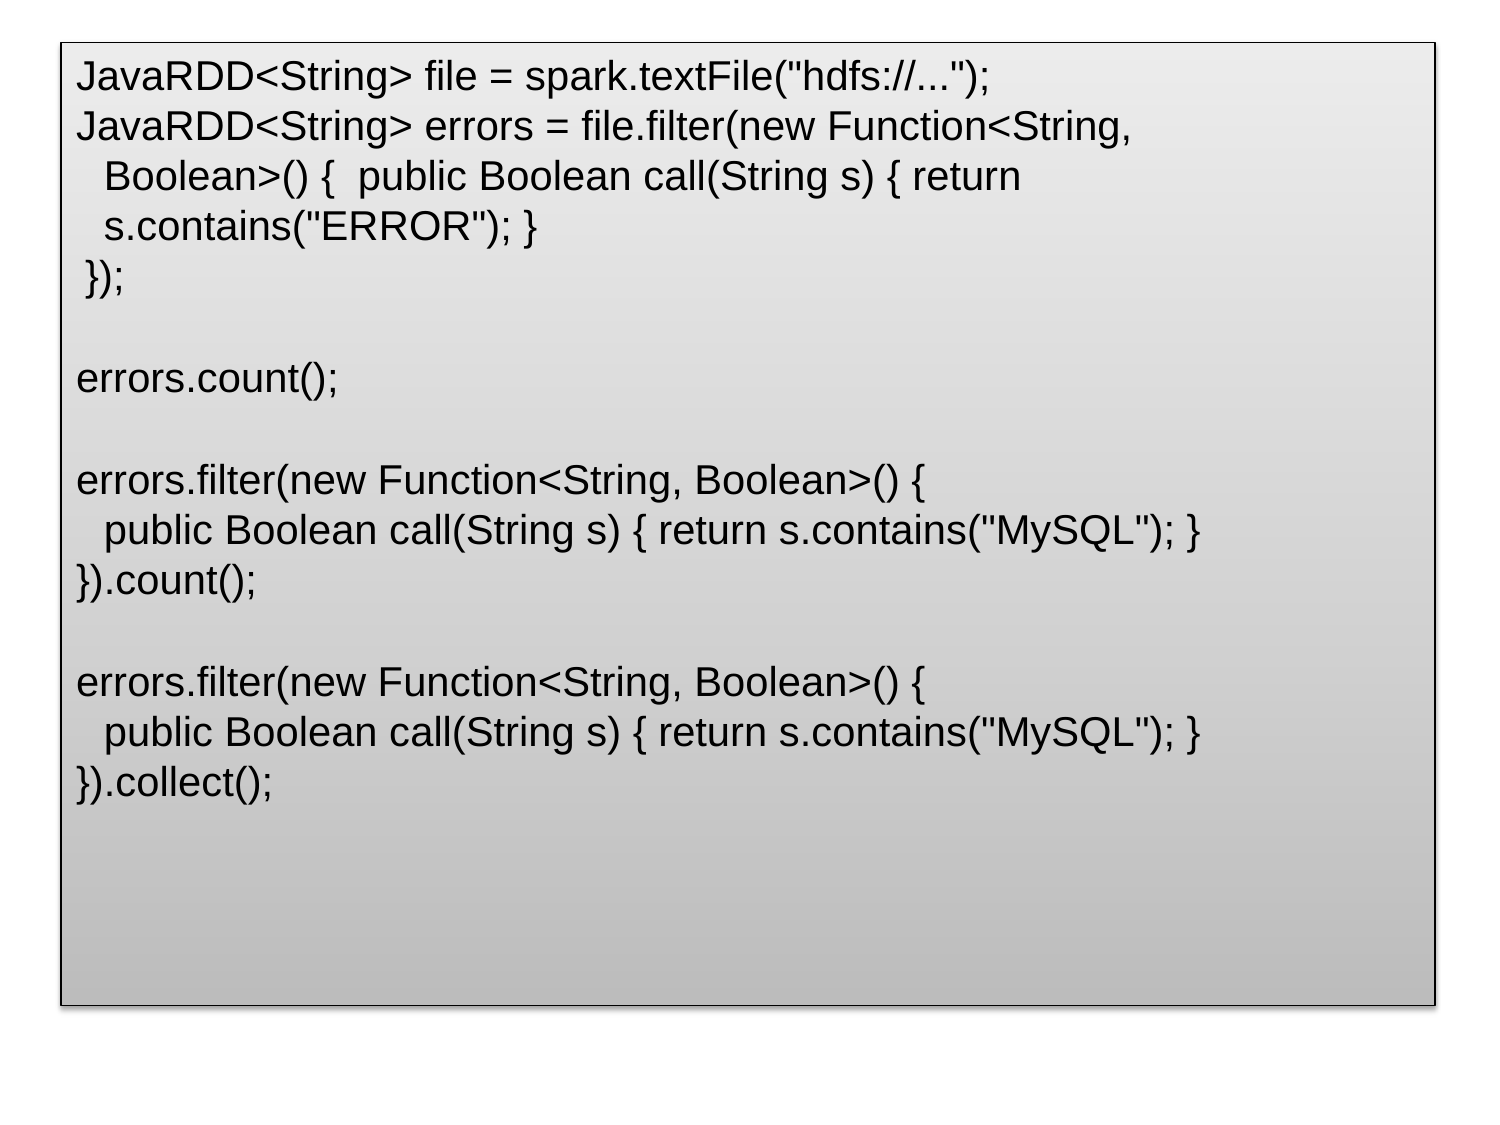

JavaRDD<String> file = spark.textFile("hdfs://...");
JavaRDD<String> errors = file.filter(new Function<String, Boolean>() {  public Boolean call(String s) { return s.contains("ERROR"); }
});

errors.count();

errors.filter(new Function<String, Boolean>() {
public Boolean call(String s) { return s.contains("MySQL"); }
}).count();

errors.filter(new Function<String, Boolean>() {
public Boolean call(String s) { return s.contains("MySQL"); }
}).collect();